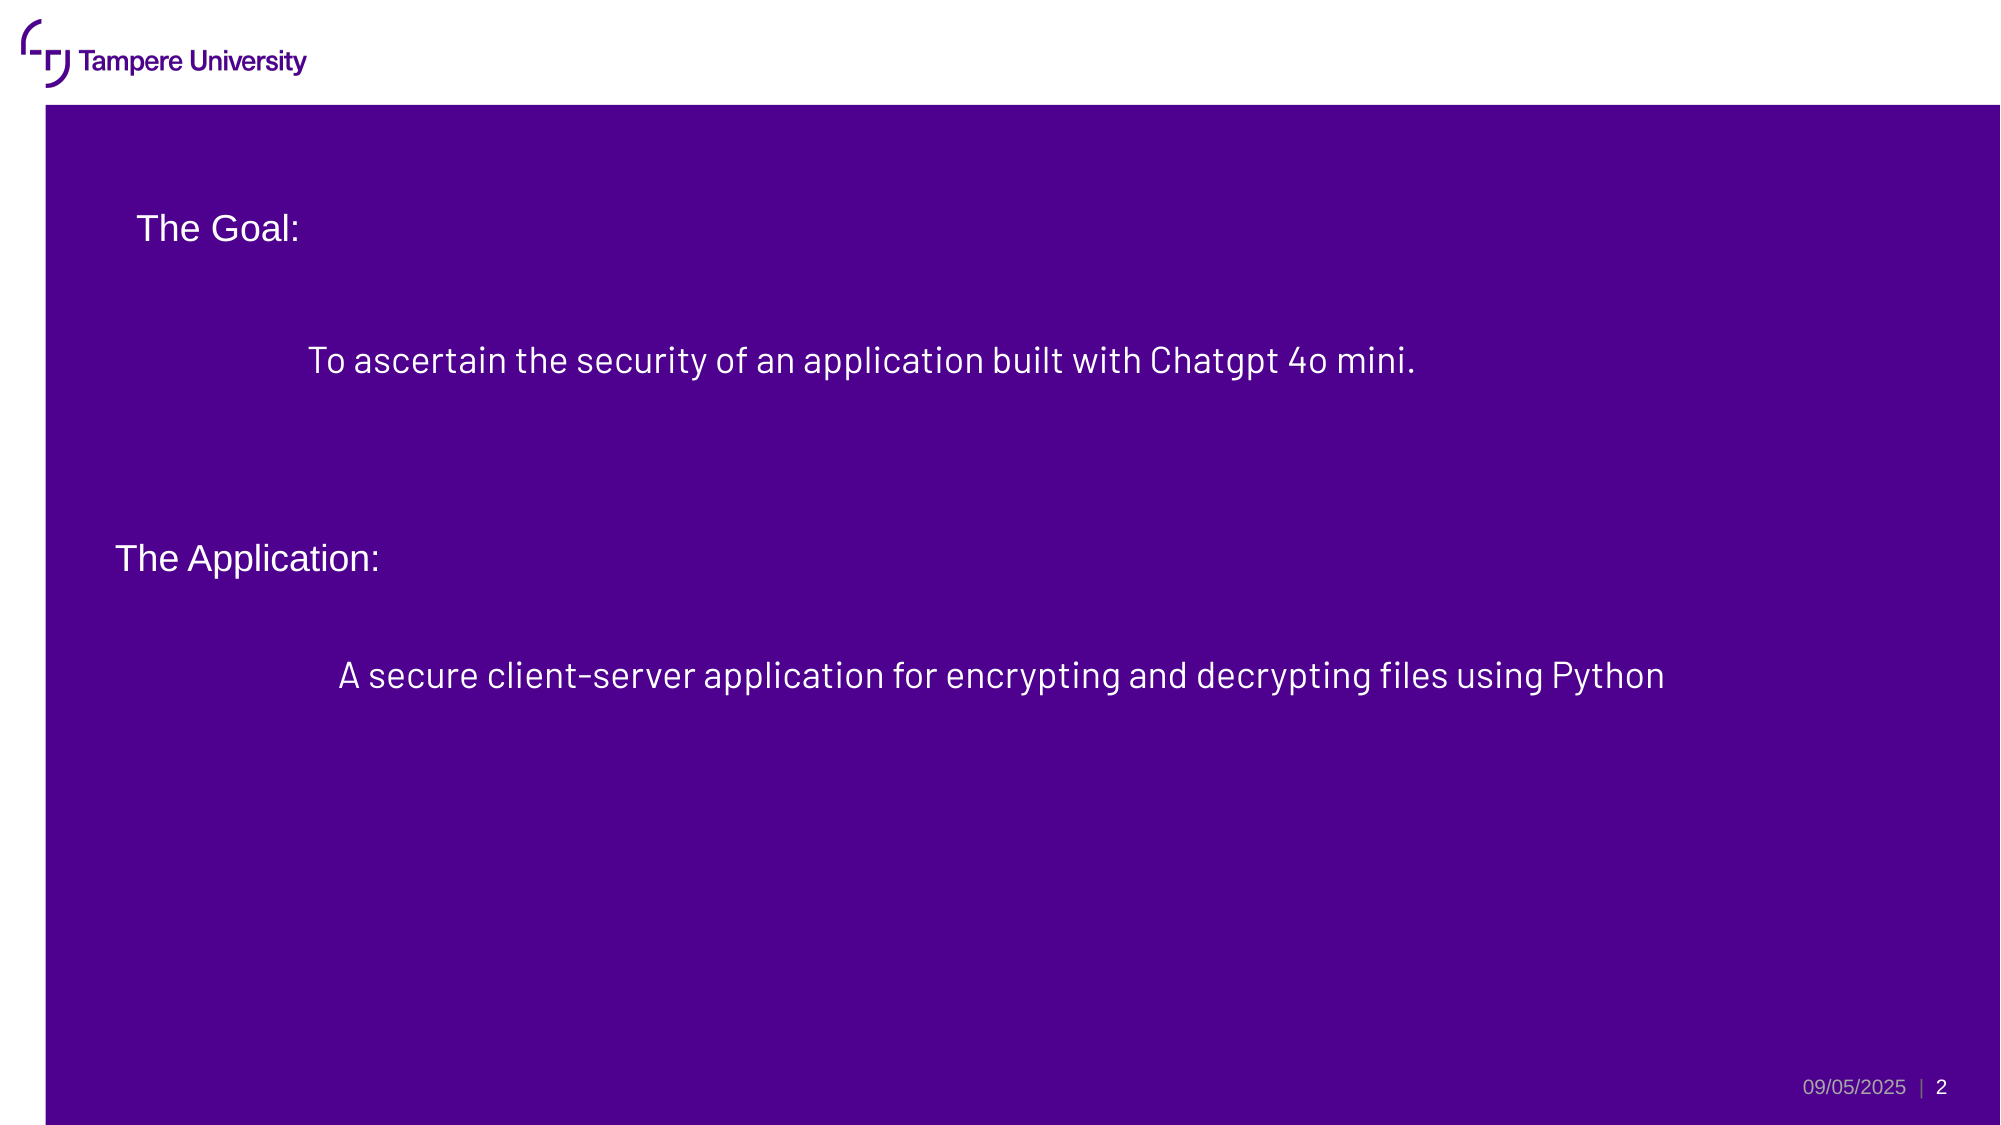

The Goal:
To ascertain the security of an application built with Chatgpt 4o mini.
The Application:
A secure client-server application for encrypting and decrypting files using Python
09/05/2025
|  2